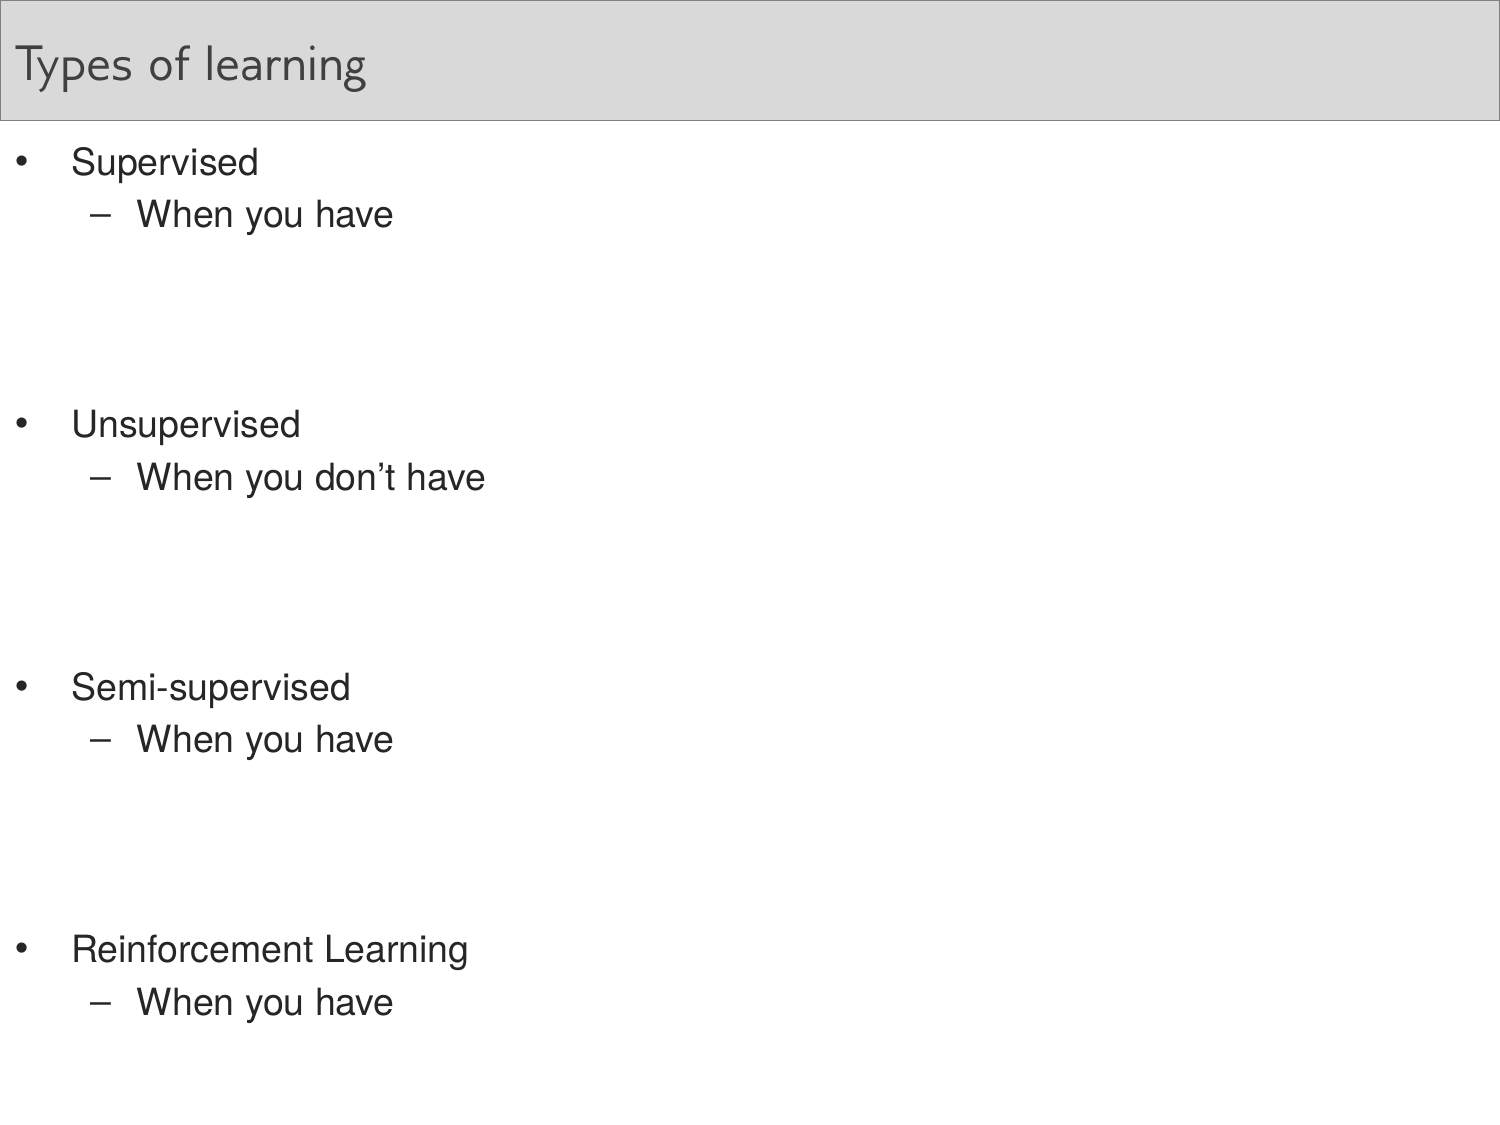

# Types of learning
Supervised
When you have

Unsupervised
When you don’t have

Semi-supervised
When you have

Reinforcement Learning
When you have